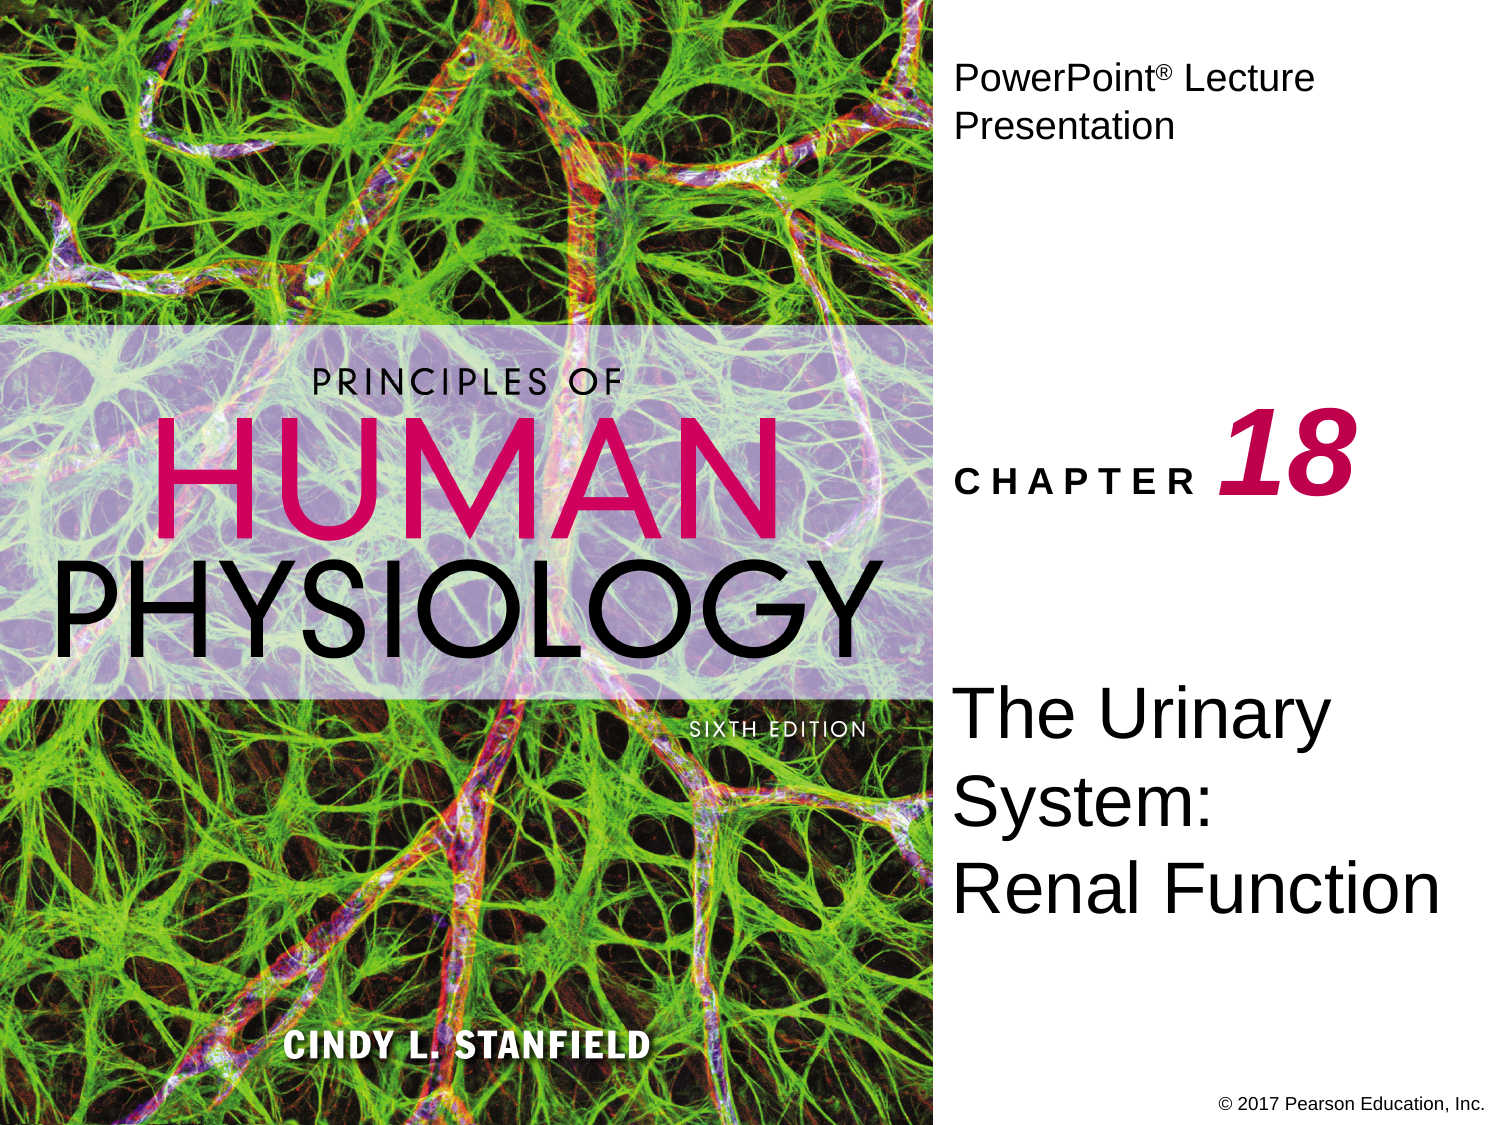

18
# The Urinary System: Renal Function